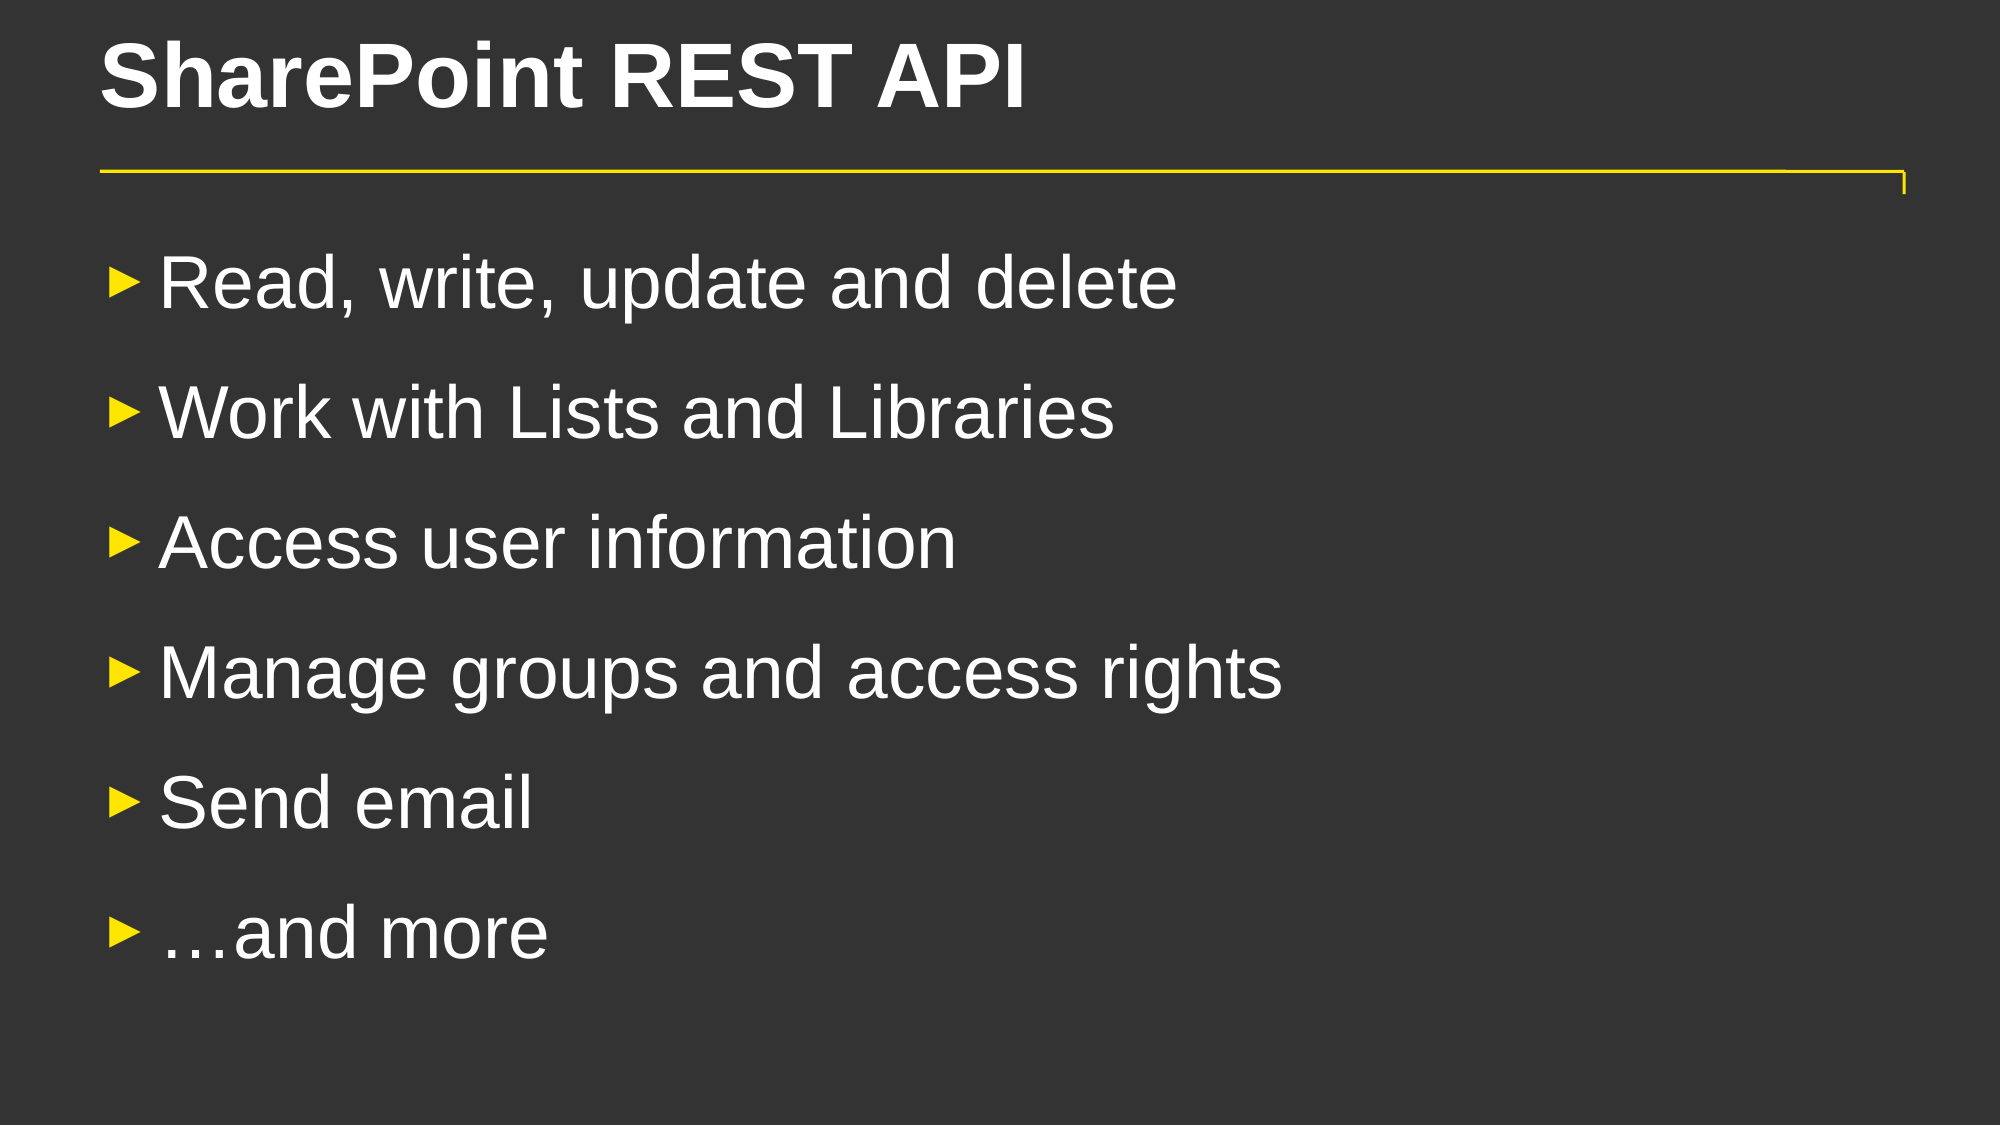

# SharePoint REST API
Read, write, update and delete
Work with Lists and Libraries
Access user information
Manage groups and access rights
Send email
…and more